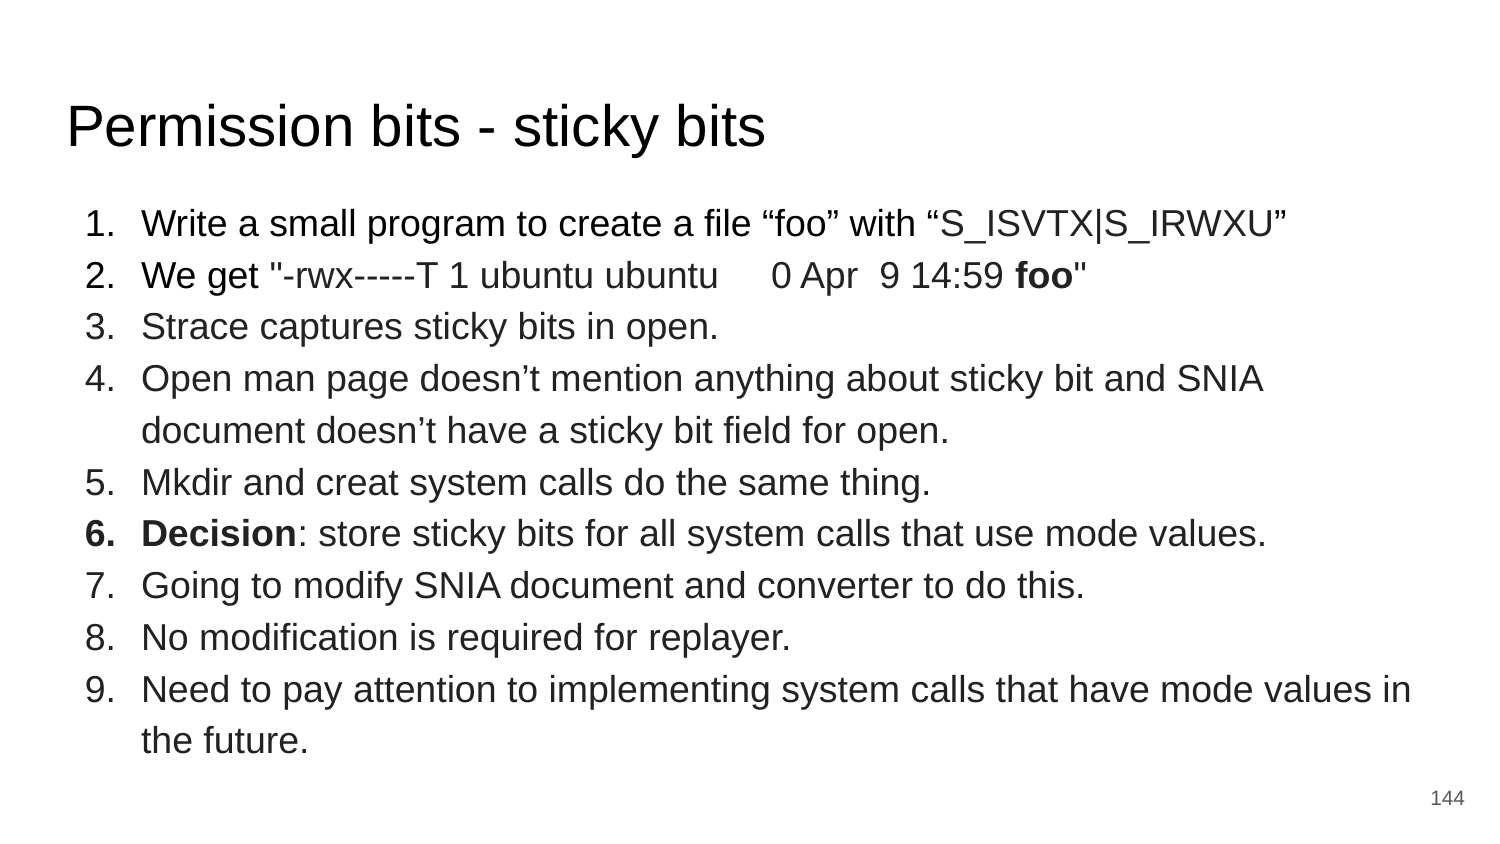

# Permission bits - sticky bits
Write a small program to create a file “foo” with “S_ISVTX|S_IRWXU”
We get "-rwx-----T 1 ubuntu ubuntu     0 Apr  9 14:59 foo"
Strace captures sticky bits in open.
Open man page doesn’t mention anything about sticky bit and SNIA document doesn’t have a sticky bit field for open.
Mkdir and creat system calls do the same thing.
Decision: store sticky bits for all system calls that use mode values.
Going to modify SNIA document and converter to do this.
No modification is required for replayer.
Need to pay attention to implementing system calls that have mode values in the future.
144